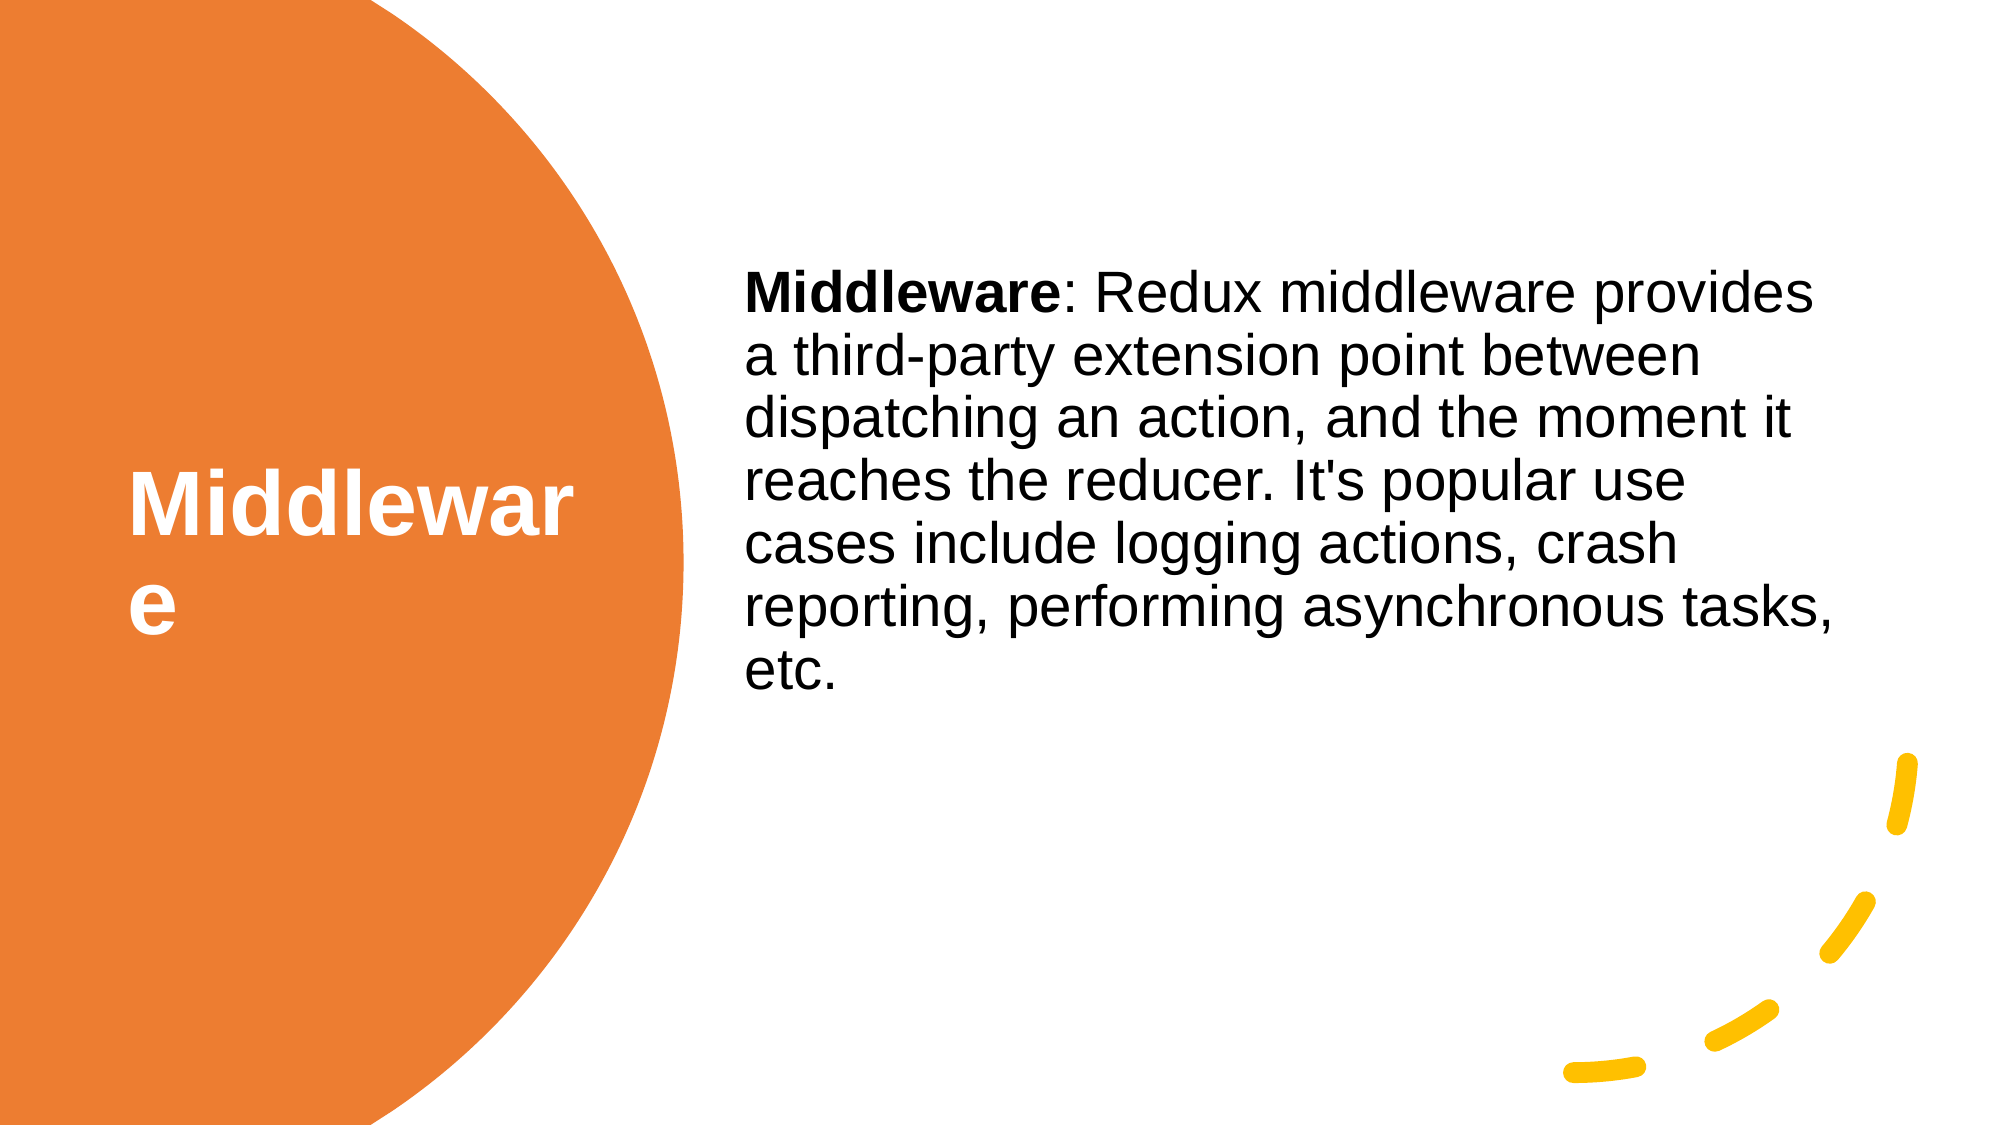

Middleware: Redux middleware provides a third-party extension point between dispatching an action, and the moment it reaches the reducer. It's popular use cases include logging actions, crash reporting, performing asynchronous tasks, etc.

# Middleware